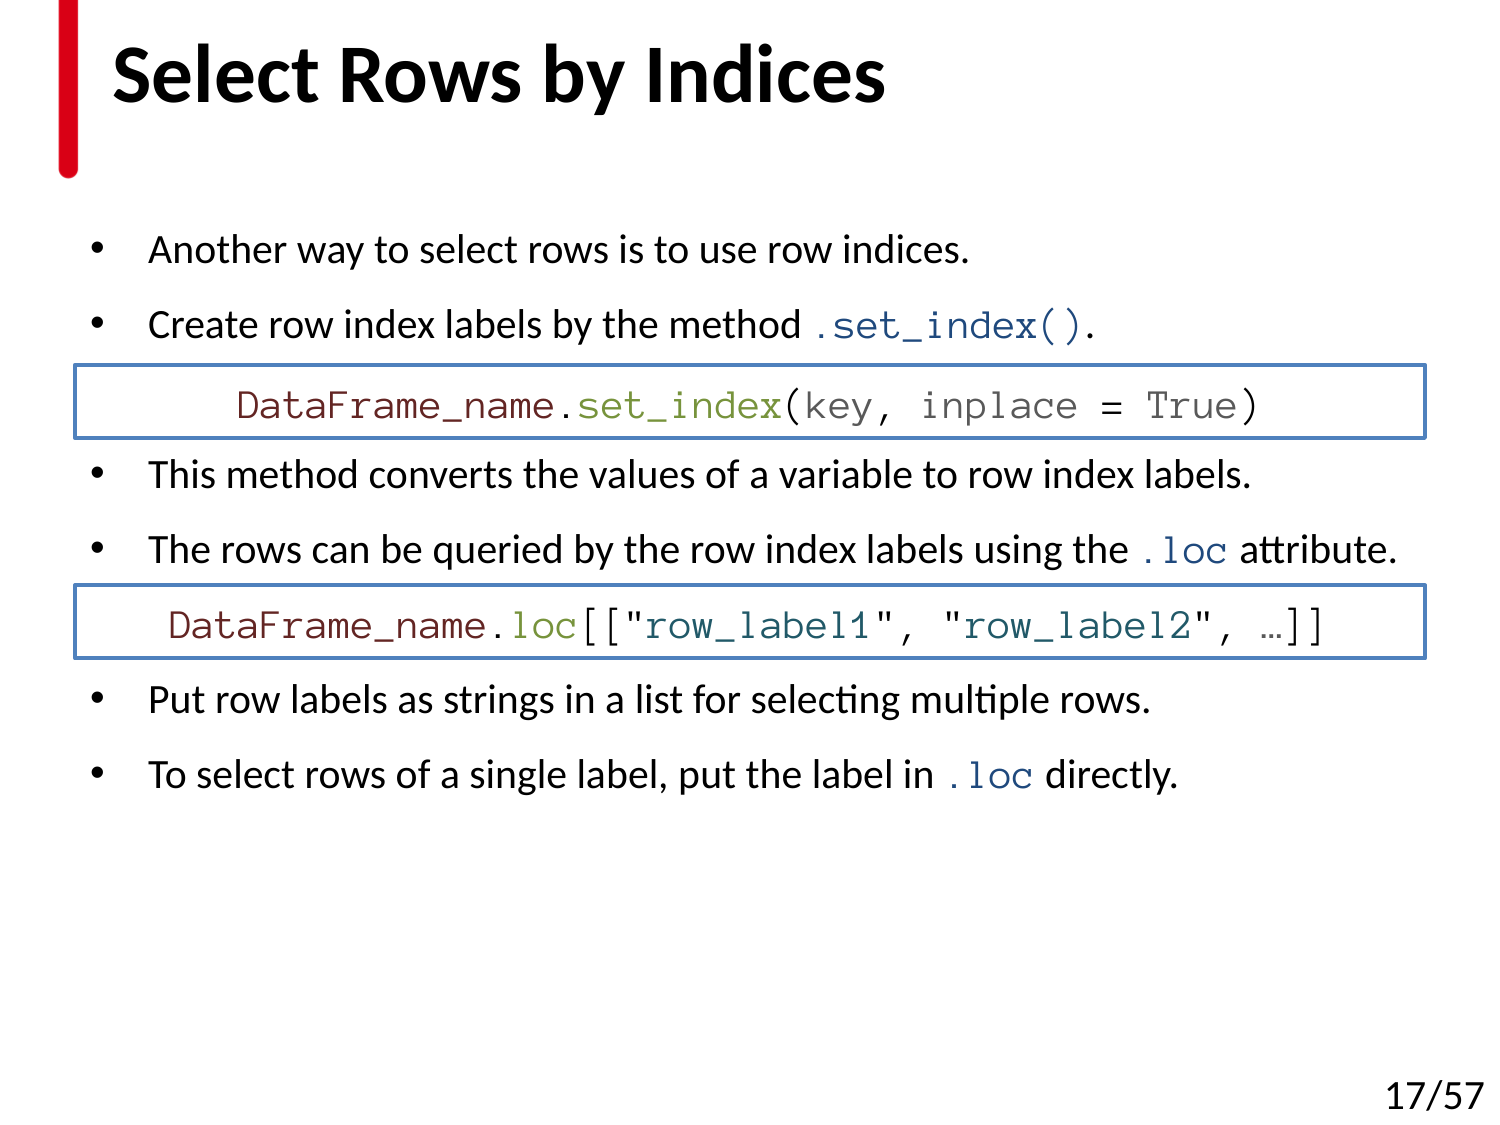

# Select Rows by Indices
Another way to select rows is to use row indices.
Create row index labels by the method .set_index().

This method converts the values of a variable to row index labels.
The rows can be queried by the row index labels using the .loc attribute.

Put row labels as strings in a list for selecting multiple rows.
To select rows of a single label, put the label in .loc directly.
DataFrame_name.set_index(key, inplace = True)
DataFrame_name.loc[["row_label1", "row_label2", …]]